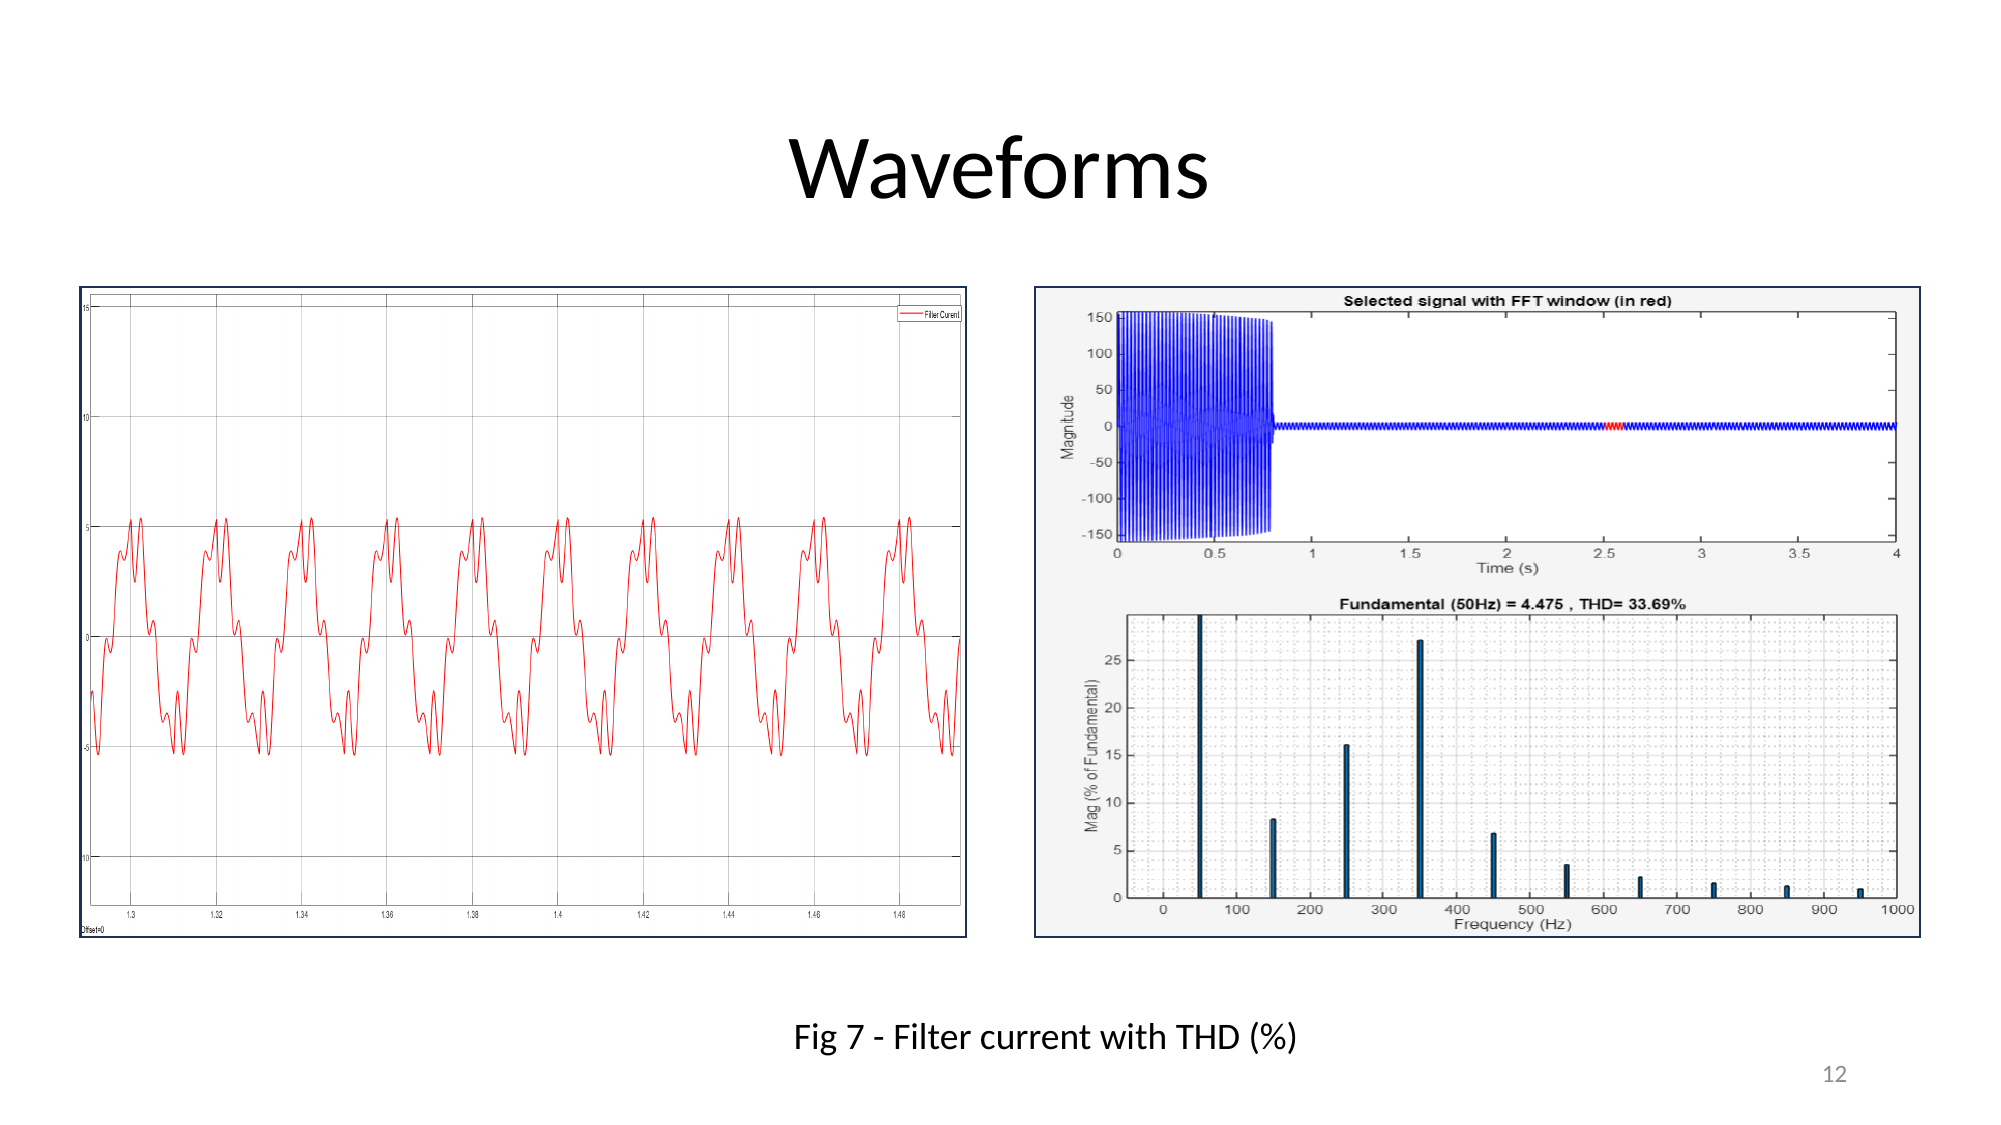

# Waveforms

Fig 7 - Filter current with THD (%)
12